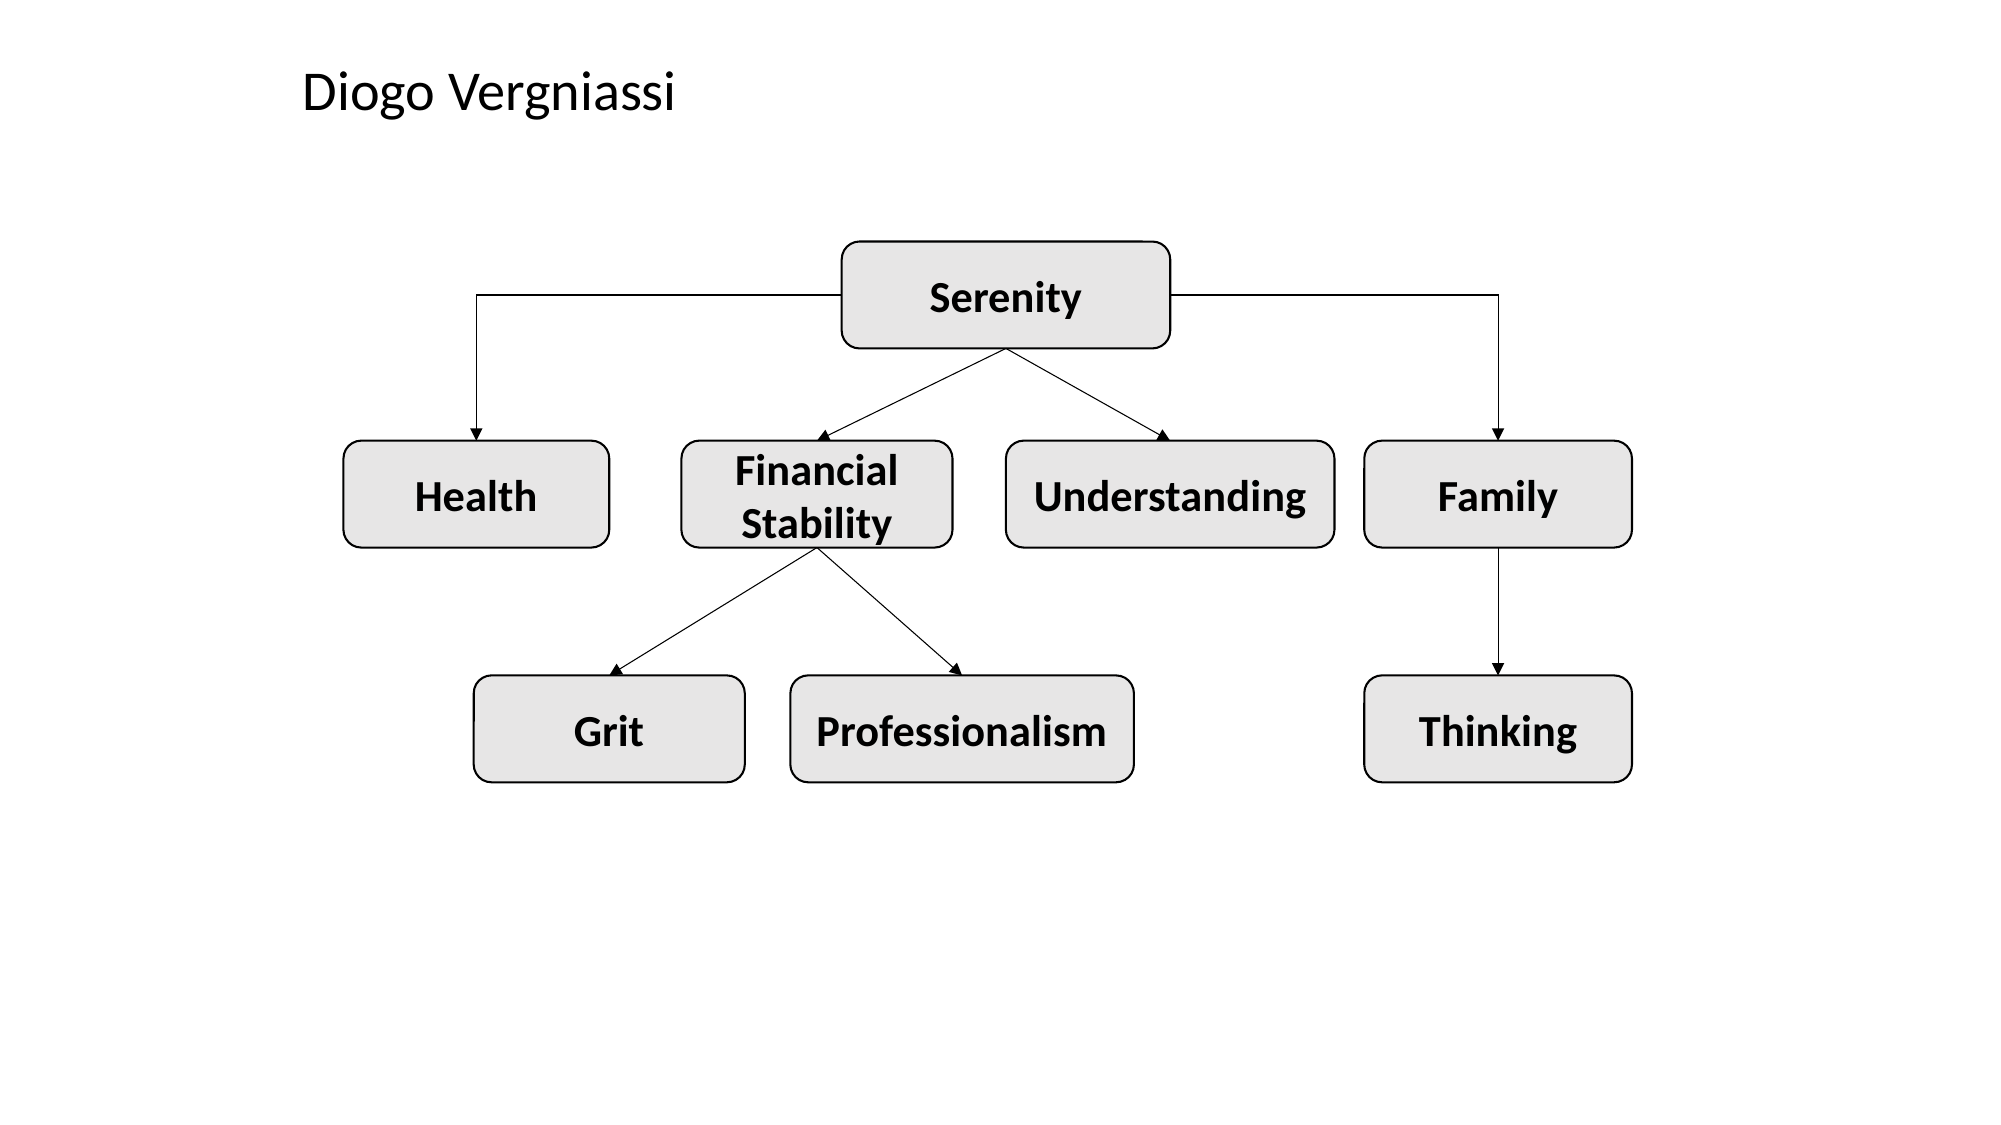

Diogo Vergniassi
Serenity
Health
Family
Financial Stability
Understanding
Thinking
Grit
Professionalism